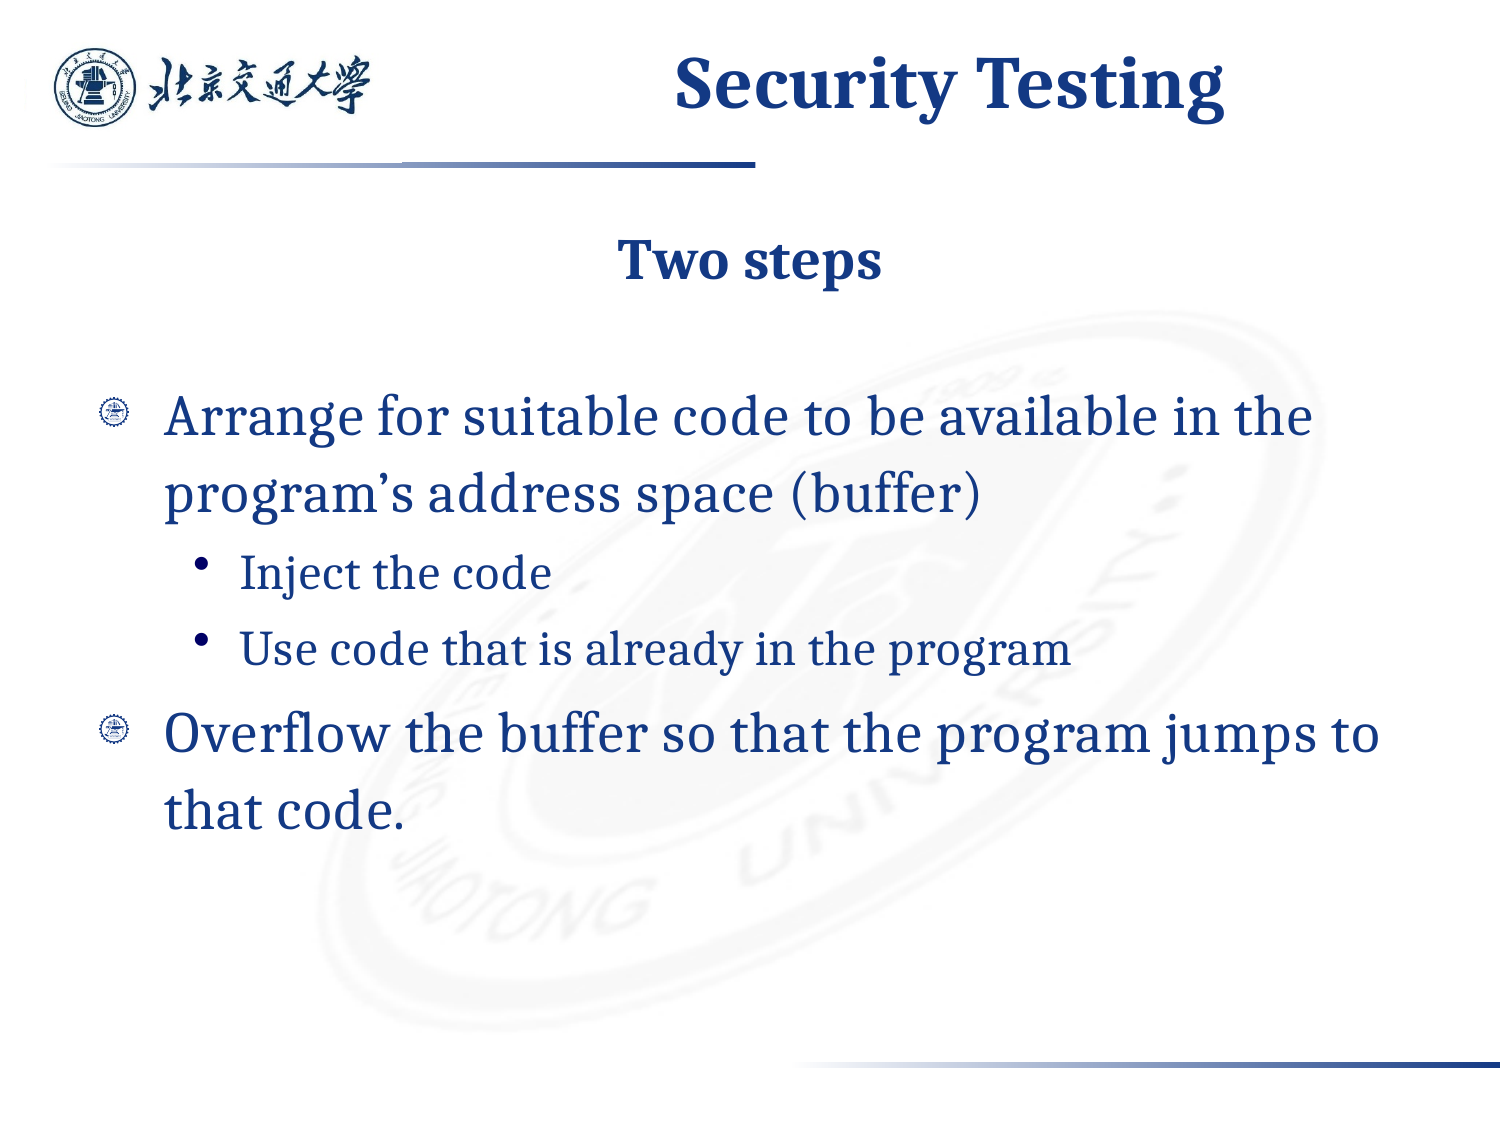

# Security Testing
Two steps
Arrange for suitable code to be available in the program’s address space (buffer)
Inject the code
Use code that is already in the program
Overflow the buffer so that the program jumps to that code.